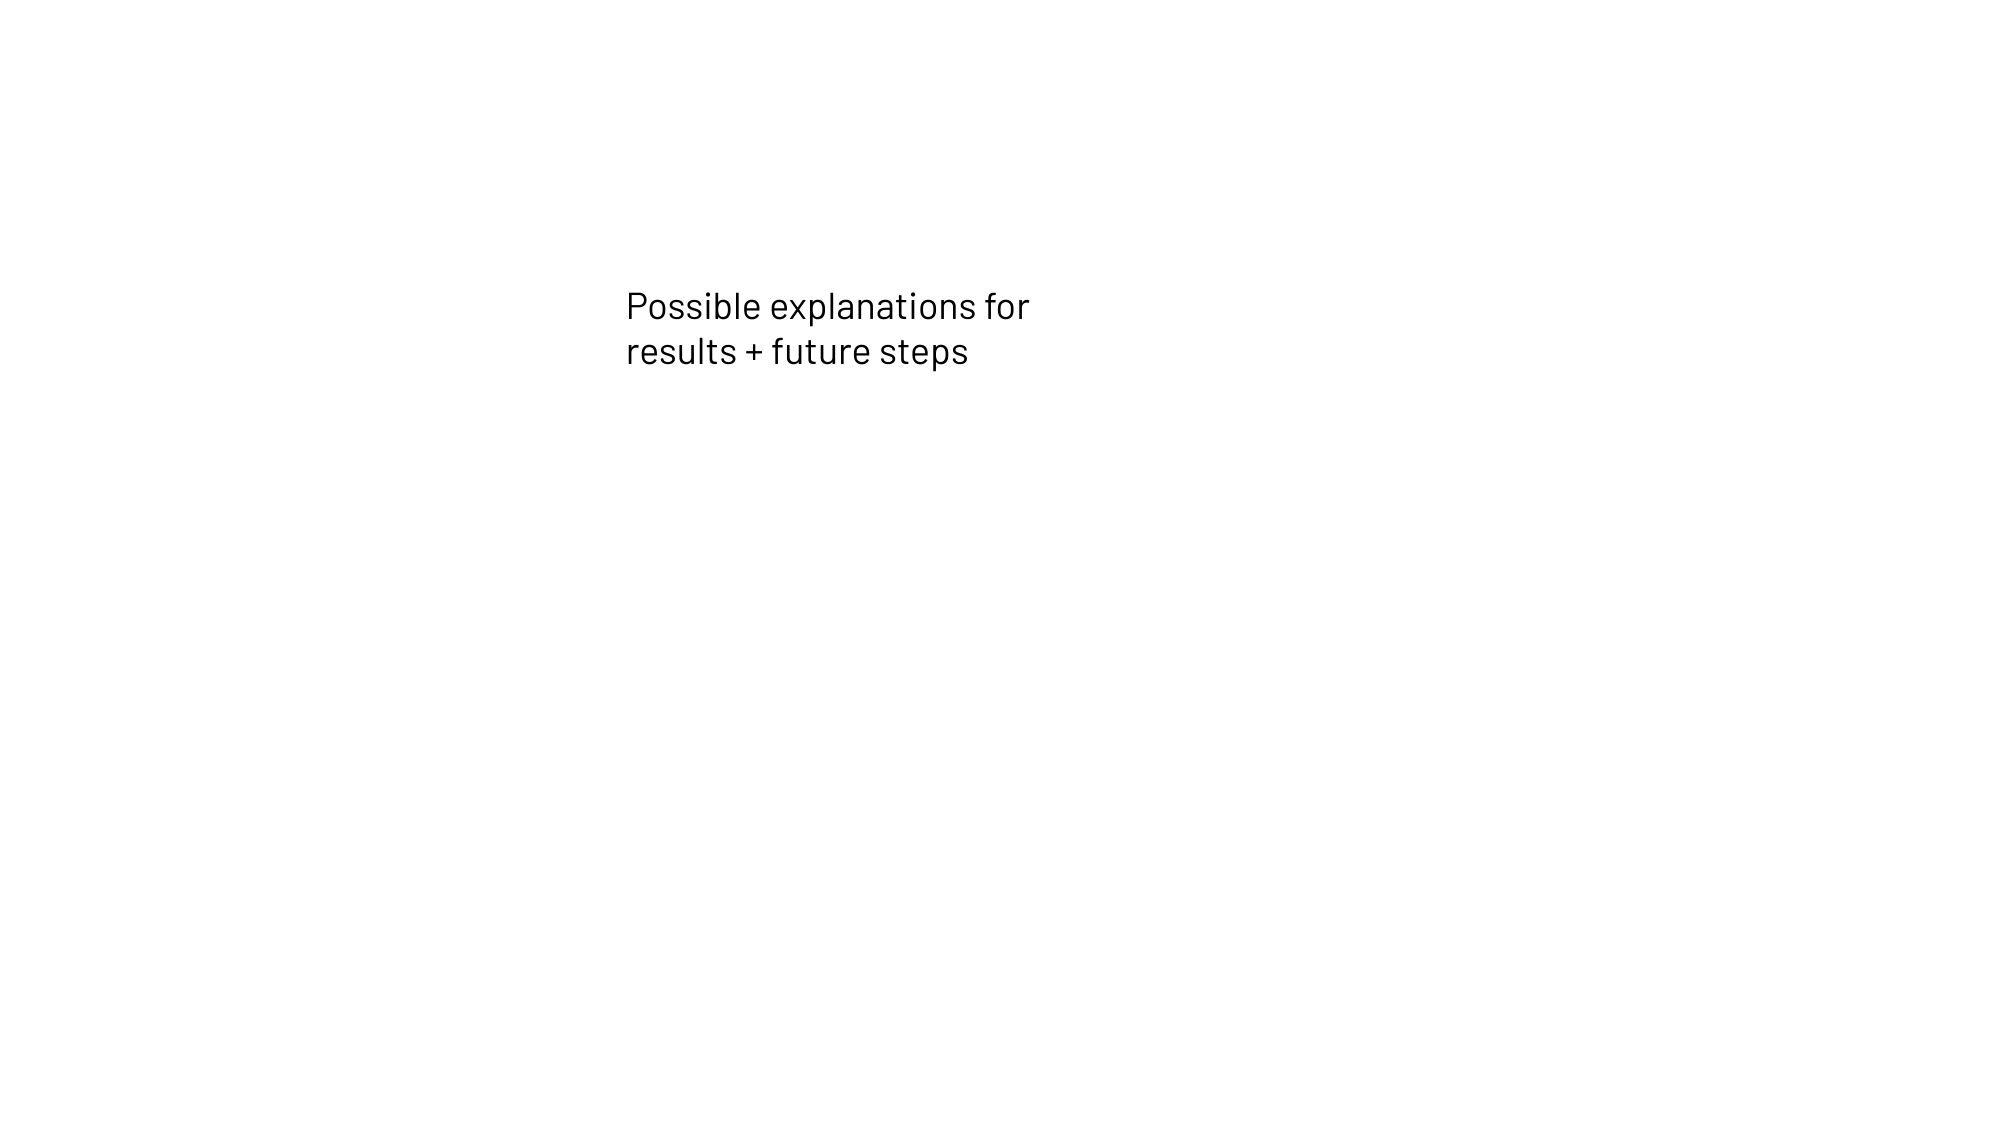

Possible explanations for results + future steps